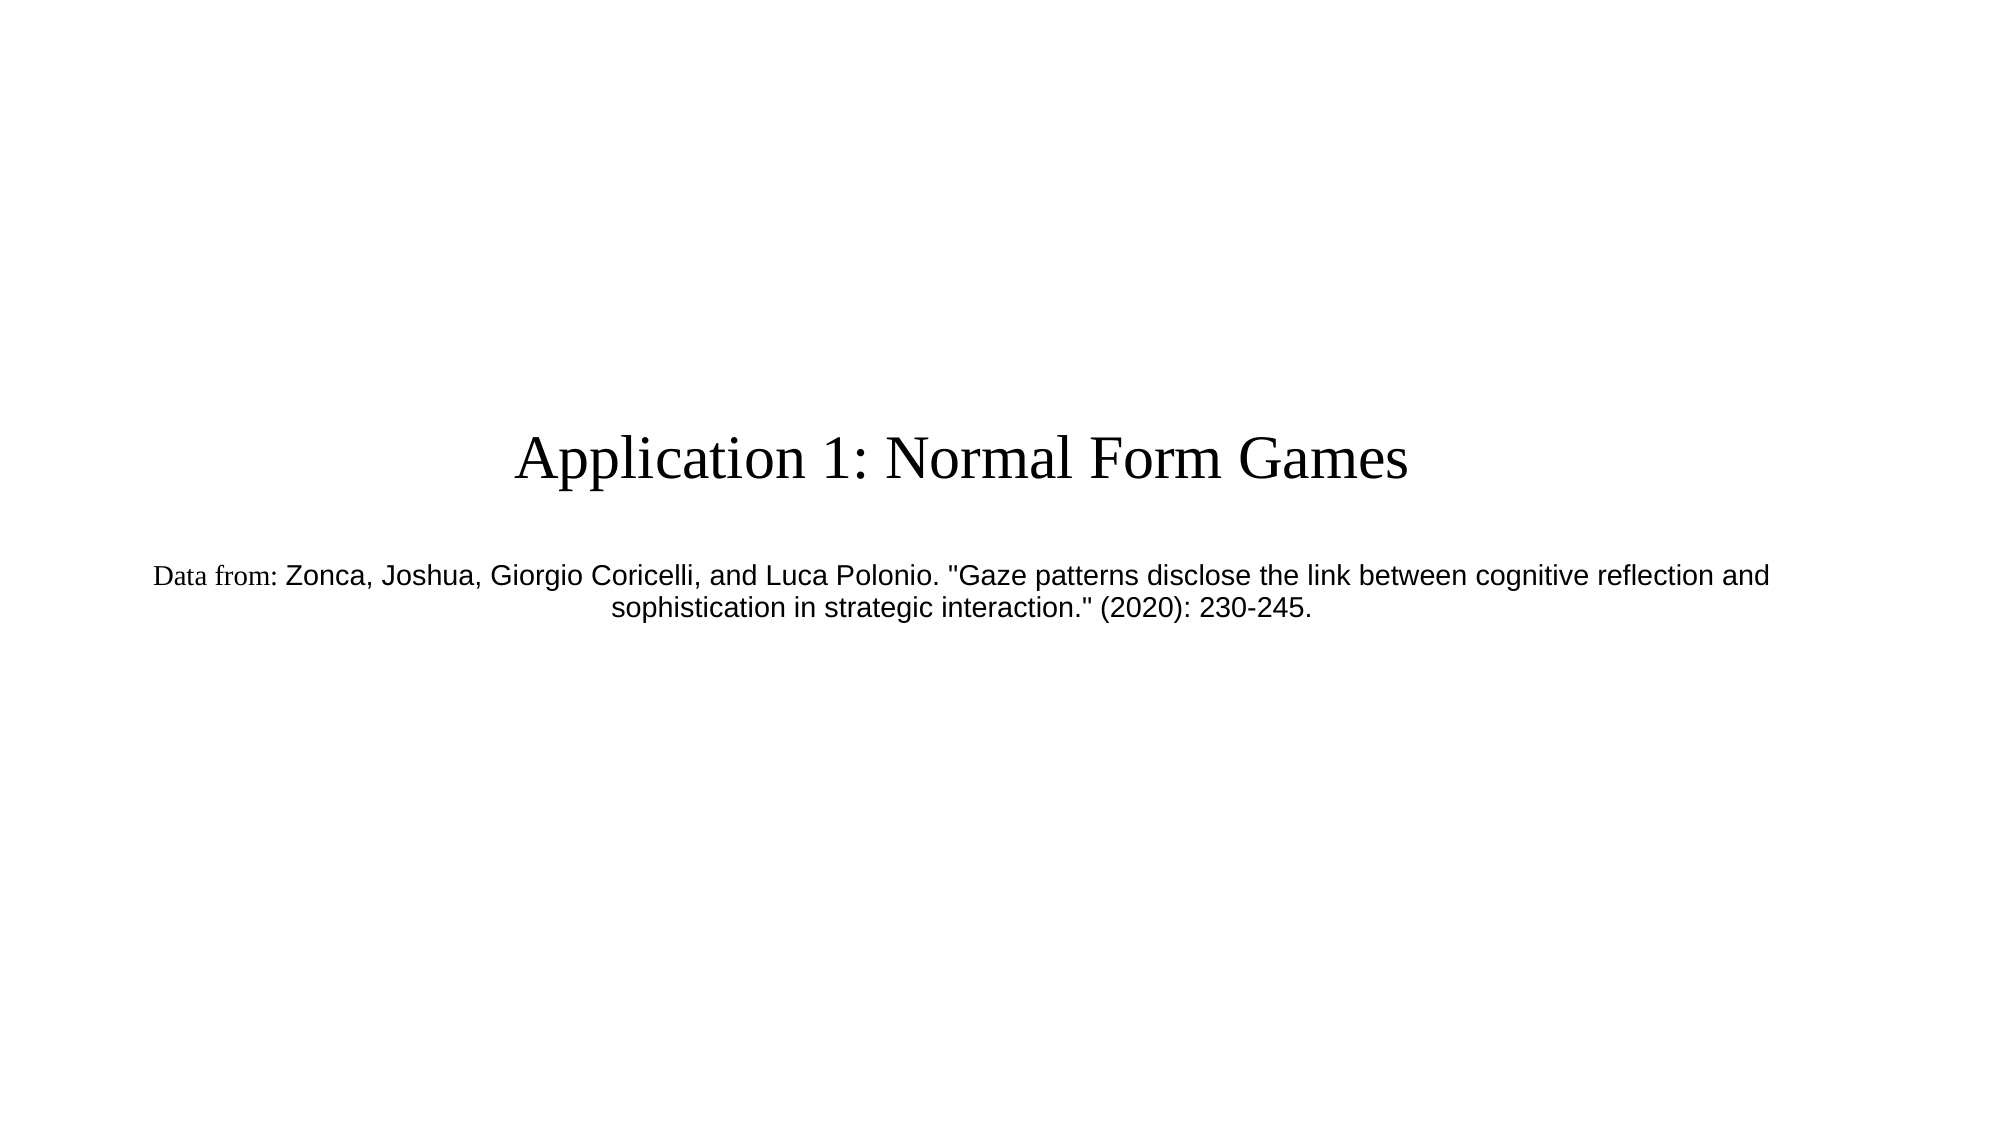

# Application 1: Normal Form Games Data from: Zonca, Joshua, Giorgio Coricelli, and Luca Polonio. "Gaze patterns disclose the link between cognitive reflection and sophistication in strategic interaction." (2020): 230-245.